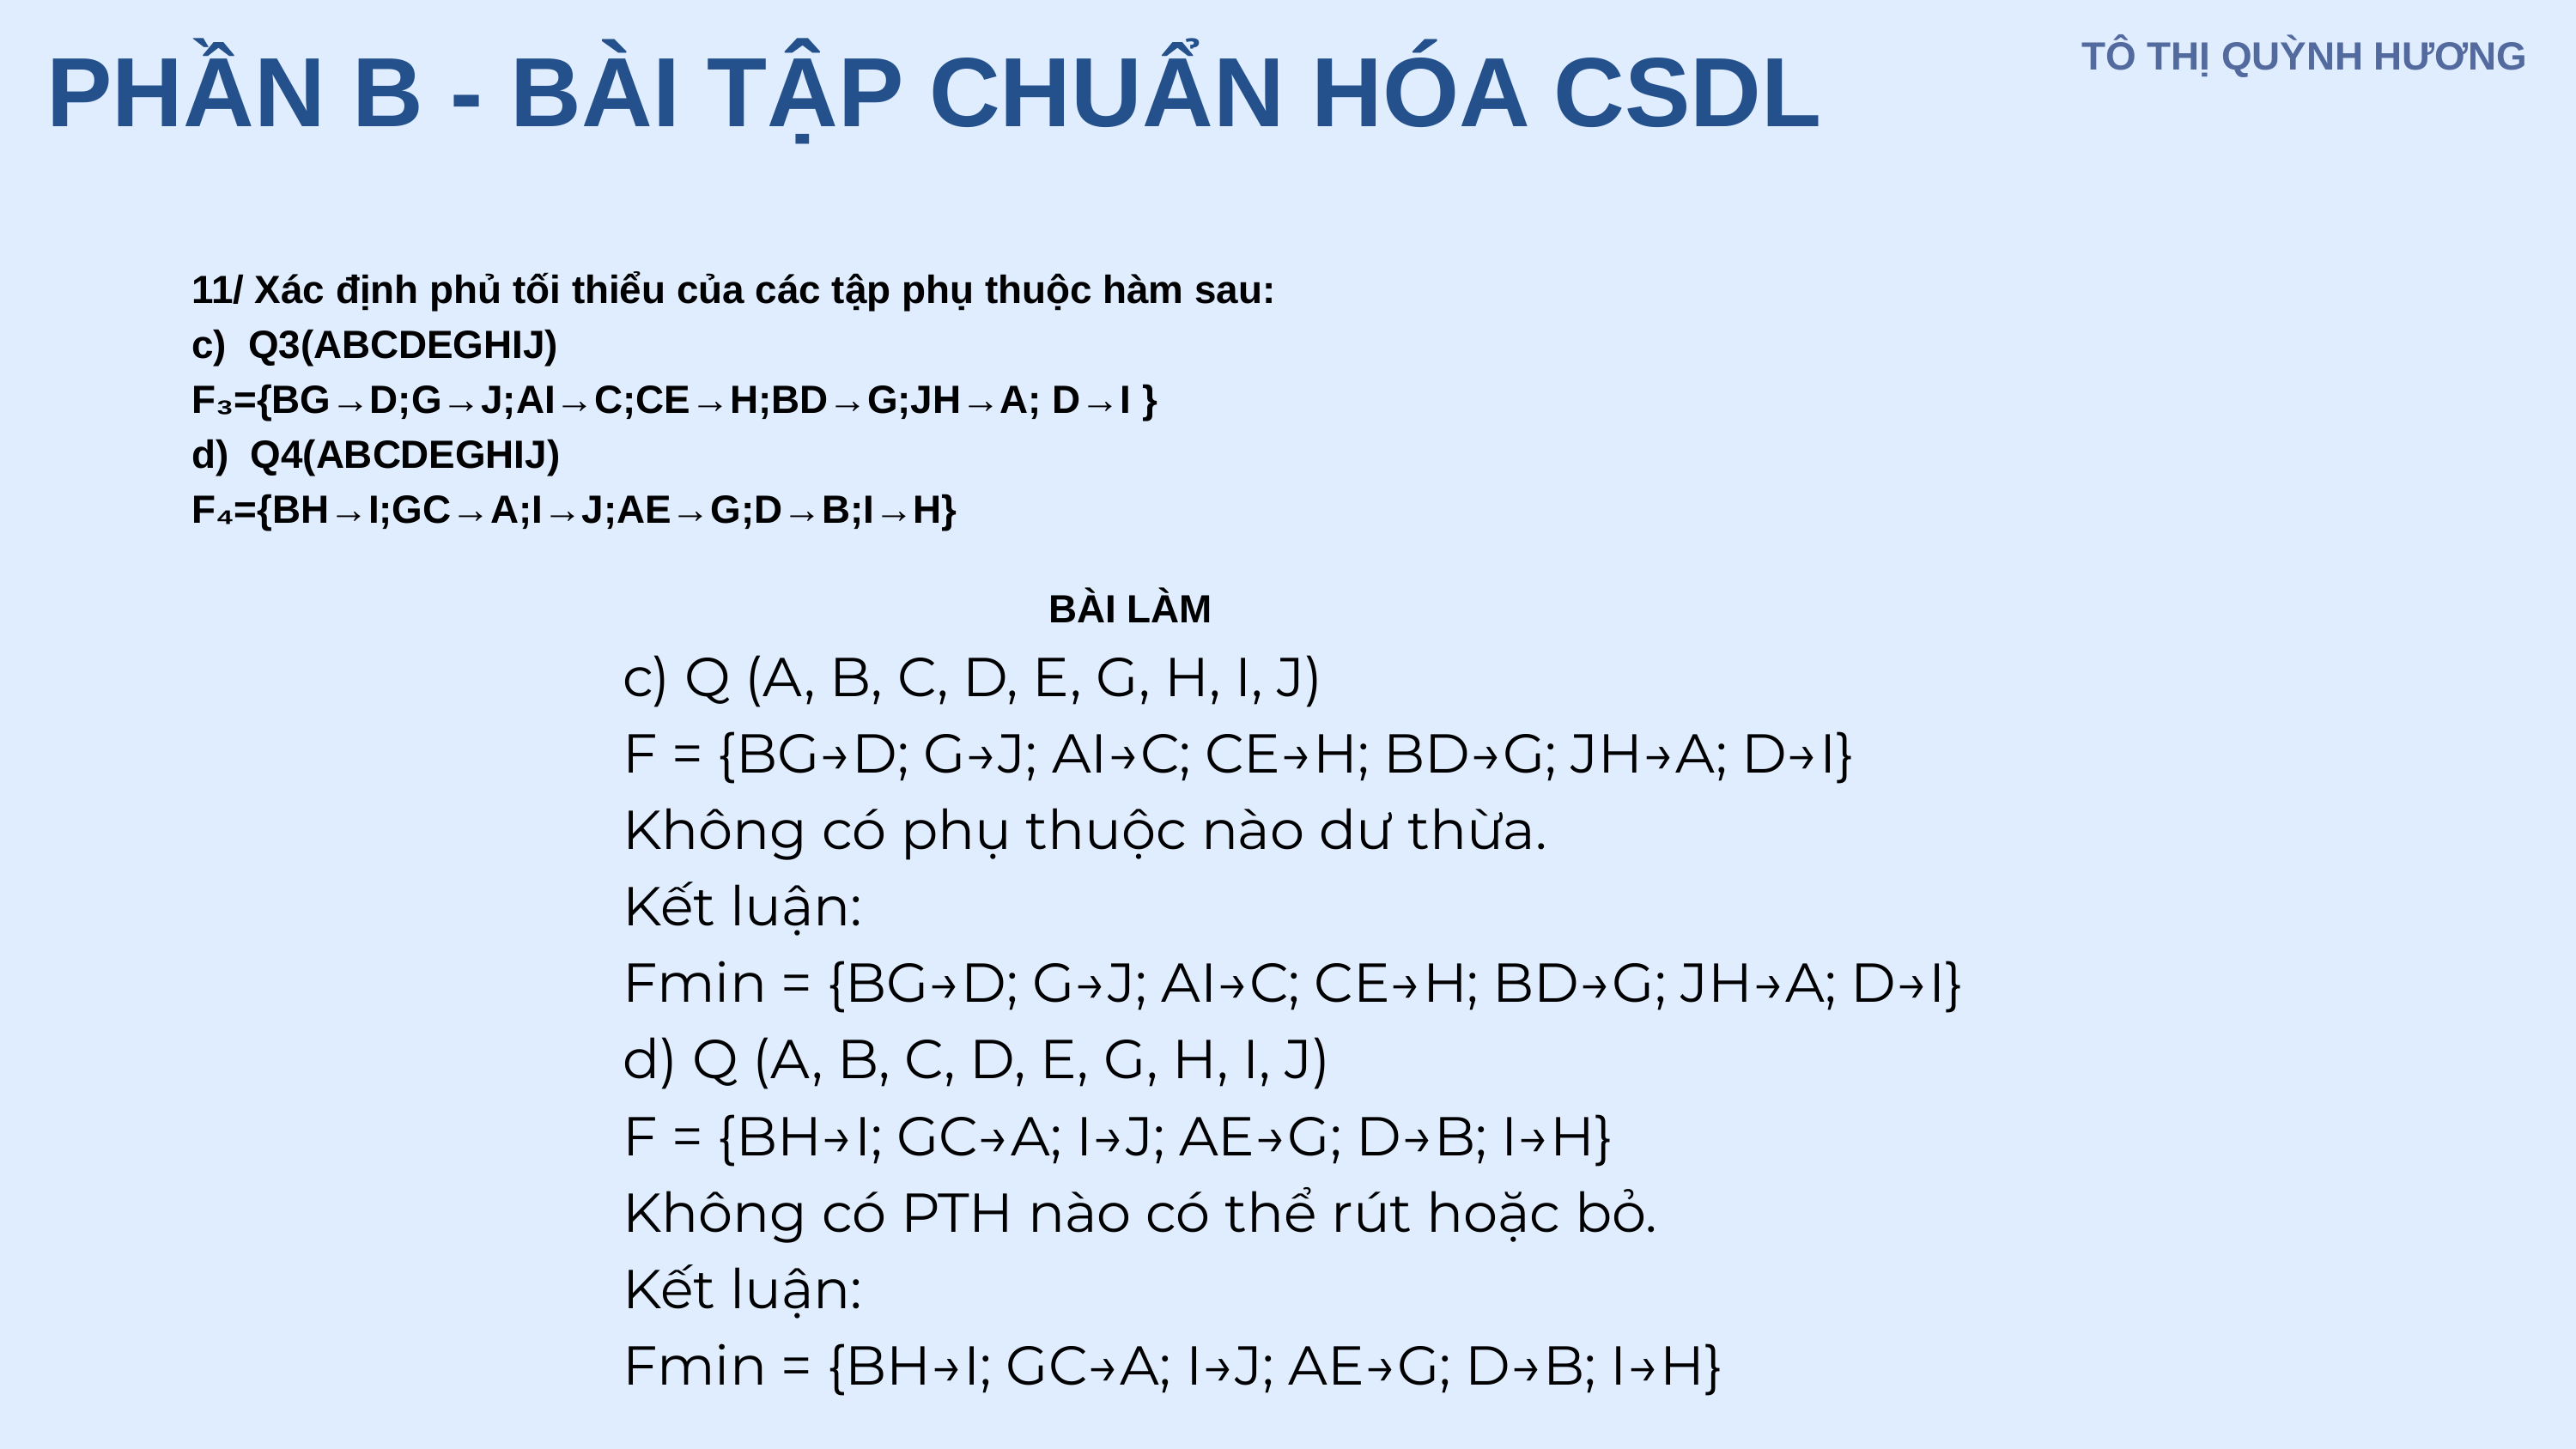

TÔ THỊ QUỲNH HƯƠNG
PHẦN B - BÀI TẬP CHUẨN HÓA CSDL
11/ Xác định phủ tối thiểu của các tập phụ thuộc hàm sau:
c)  Q3(ABCDEGHIJ)
F₃={BG→D;G→J;AI→C;CE→H;BD→G;JH→A; D→I }
d)  Q4(ABCDEGHIJ)
F₄={BH→I;GC→A;I→J;AE→G;D→B;I→H}

BÀI LÀM
c) Q (A, B, C, D, E, G, H, I, J)
F = {BG→D; G→J; AI→C; CE→H; BD→G; JH→A; D→I}
Không có phụ thuộc nào dư thừa.
Kết luận:
Fmin = {BG→D; G→J; AI→C; CE→H; BD→G; JH→A; D→I}
d) Q (A, B, C, D, E, G, H, I, J)
F = {BH→I; GC→A; I→J; AE→G; D→B; I→H}
Không có PTH nào có thể rút hoặc bỏ.
Kết luận:
Fmin = {BH→I; GC→A; I→J; AE→G; D→B; I→H}